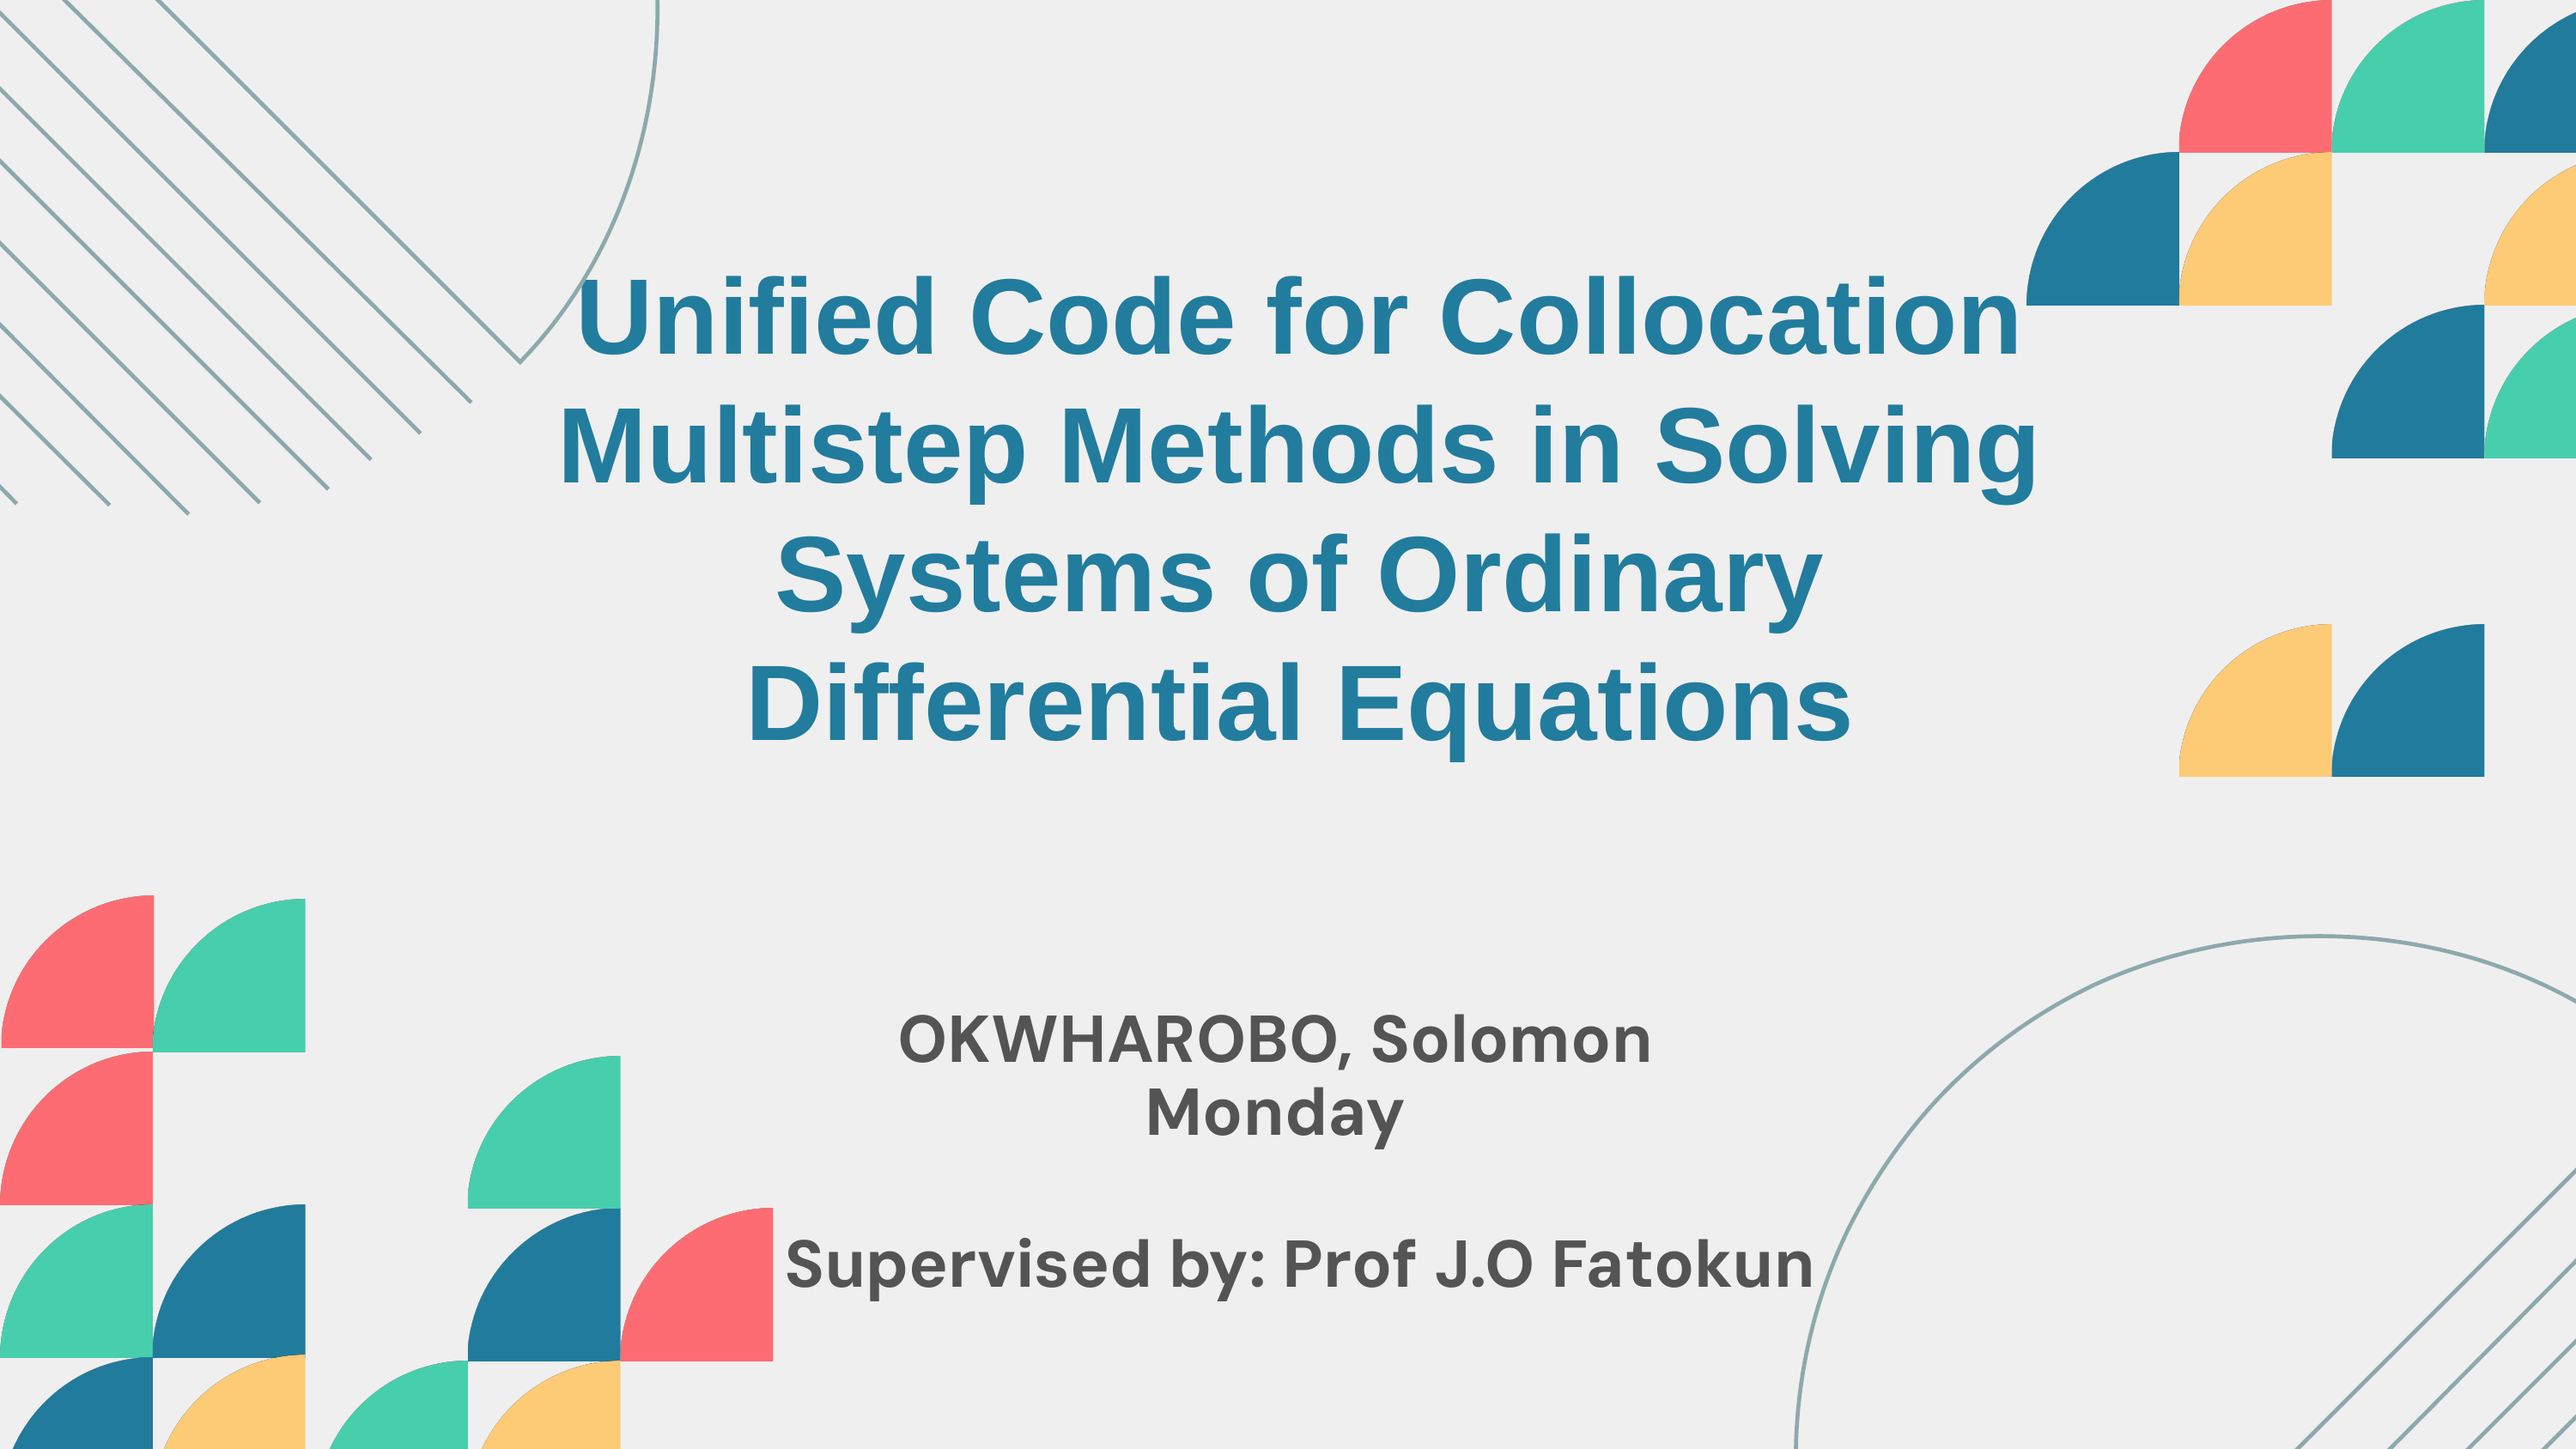

Unified Code for Collocation Multistep Methods in Solving Systems of Ordinary Differential Equations

OKWHAROBO, Solomon Monday

Supervised by: Prof J.O Fatokun